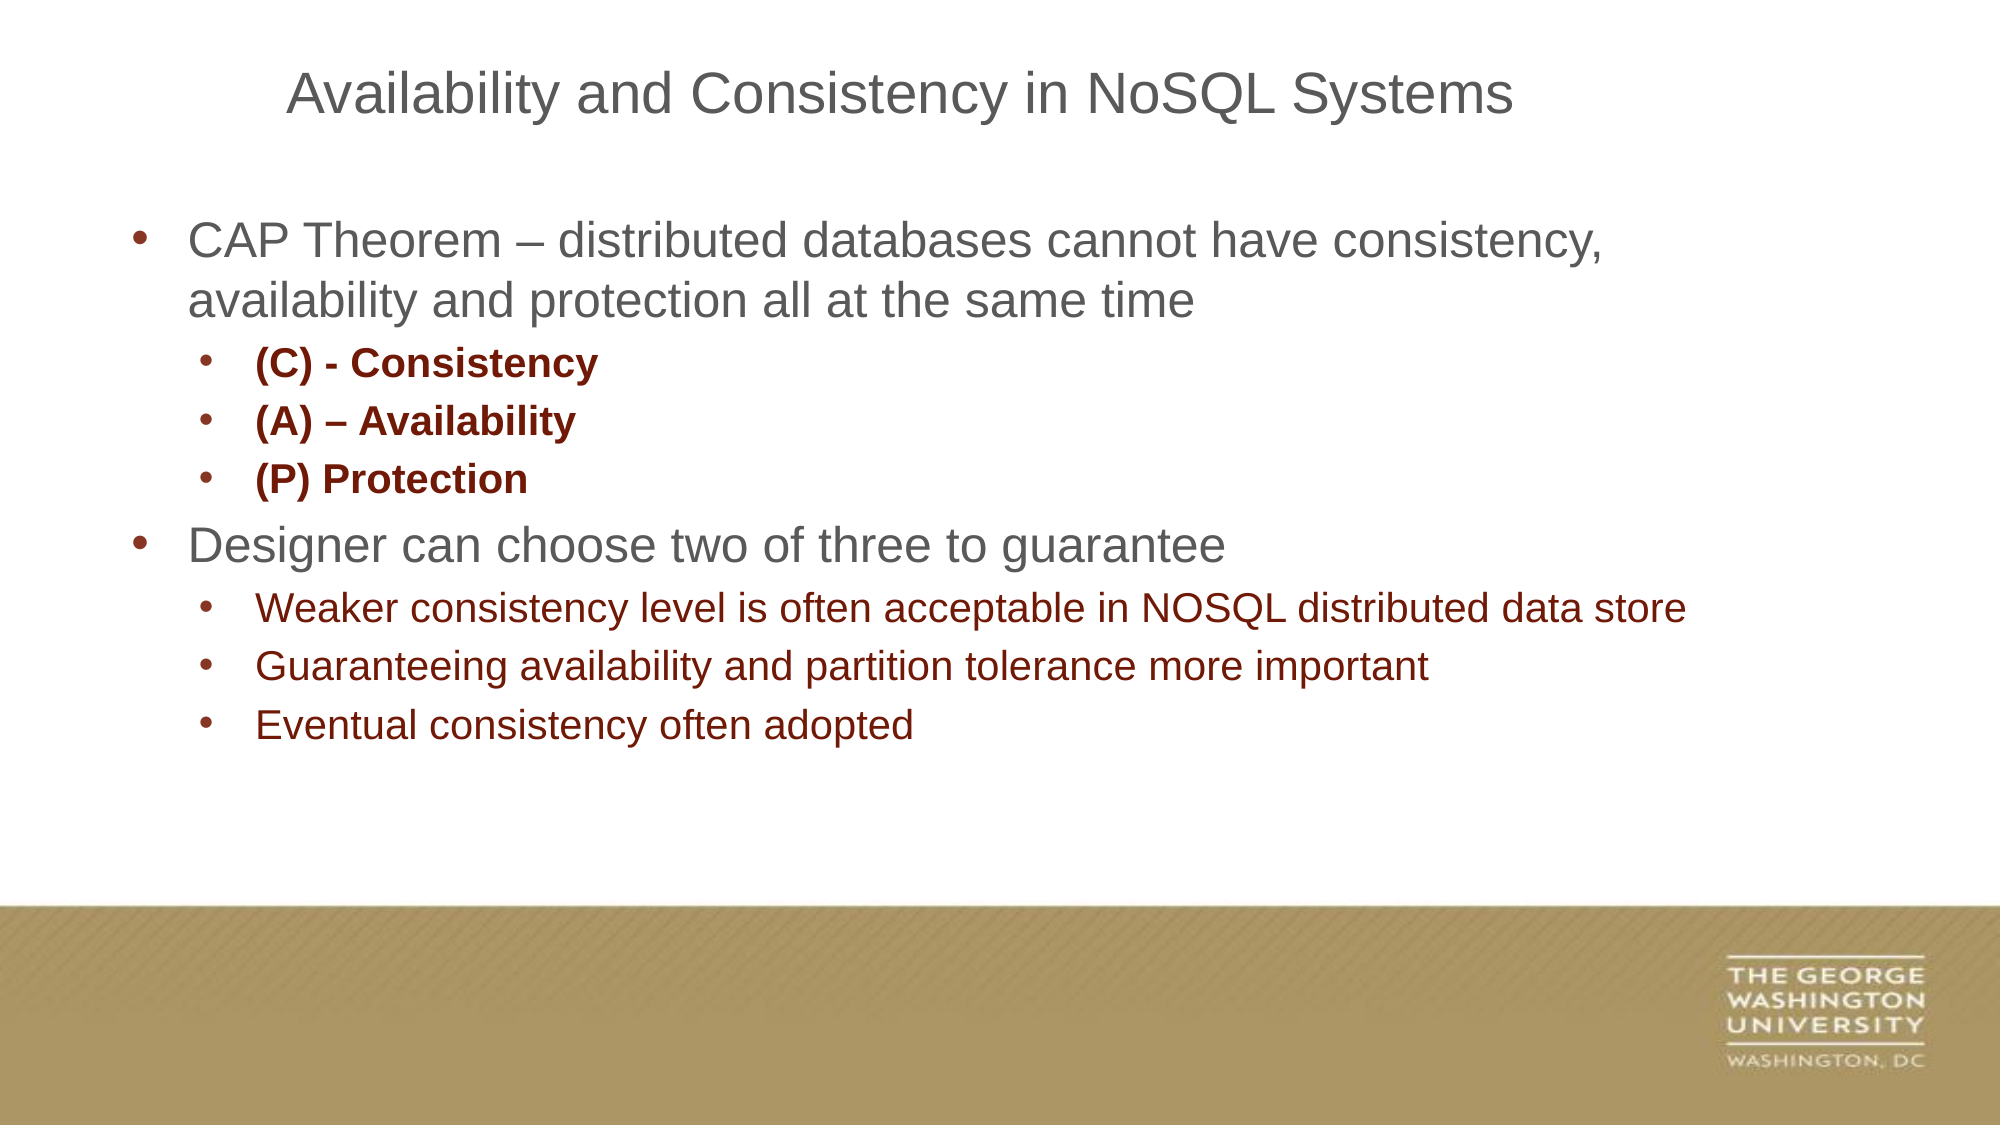

Availability and Consistency in NoSQL Systems

CAP Theorem – distributed databases cannot have consistency, availability and protection all at the same time
(C) - Consistency
(A) – Availability
(P) Protection
Designer can choose two of three to guarantee
Weaker consistency level is often acceptable in NOSQL distributed data store
Guaranteeing availability and partition tolerance more important
Eventual consistency often adopted